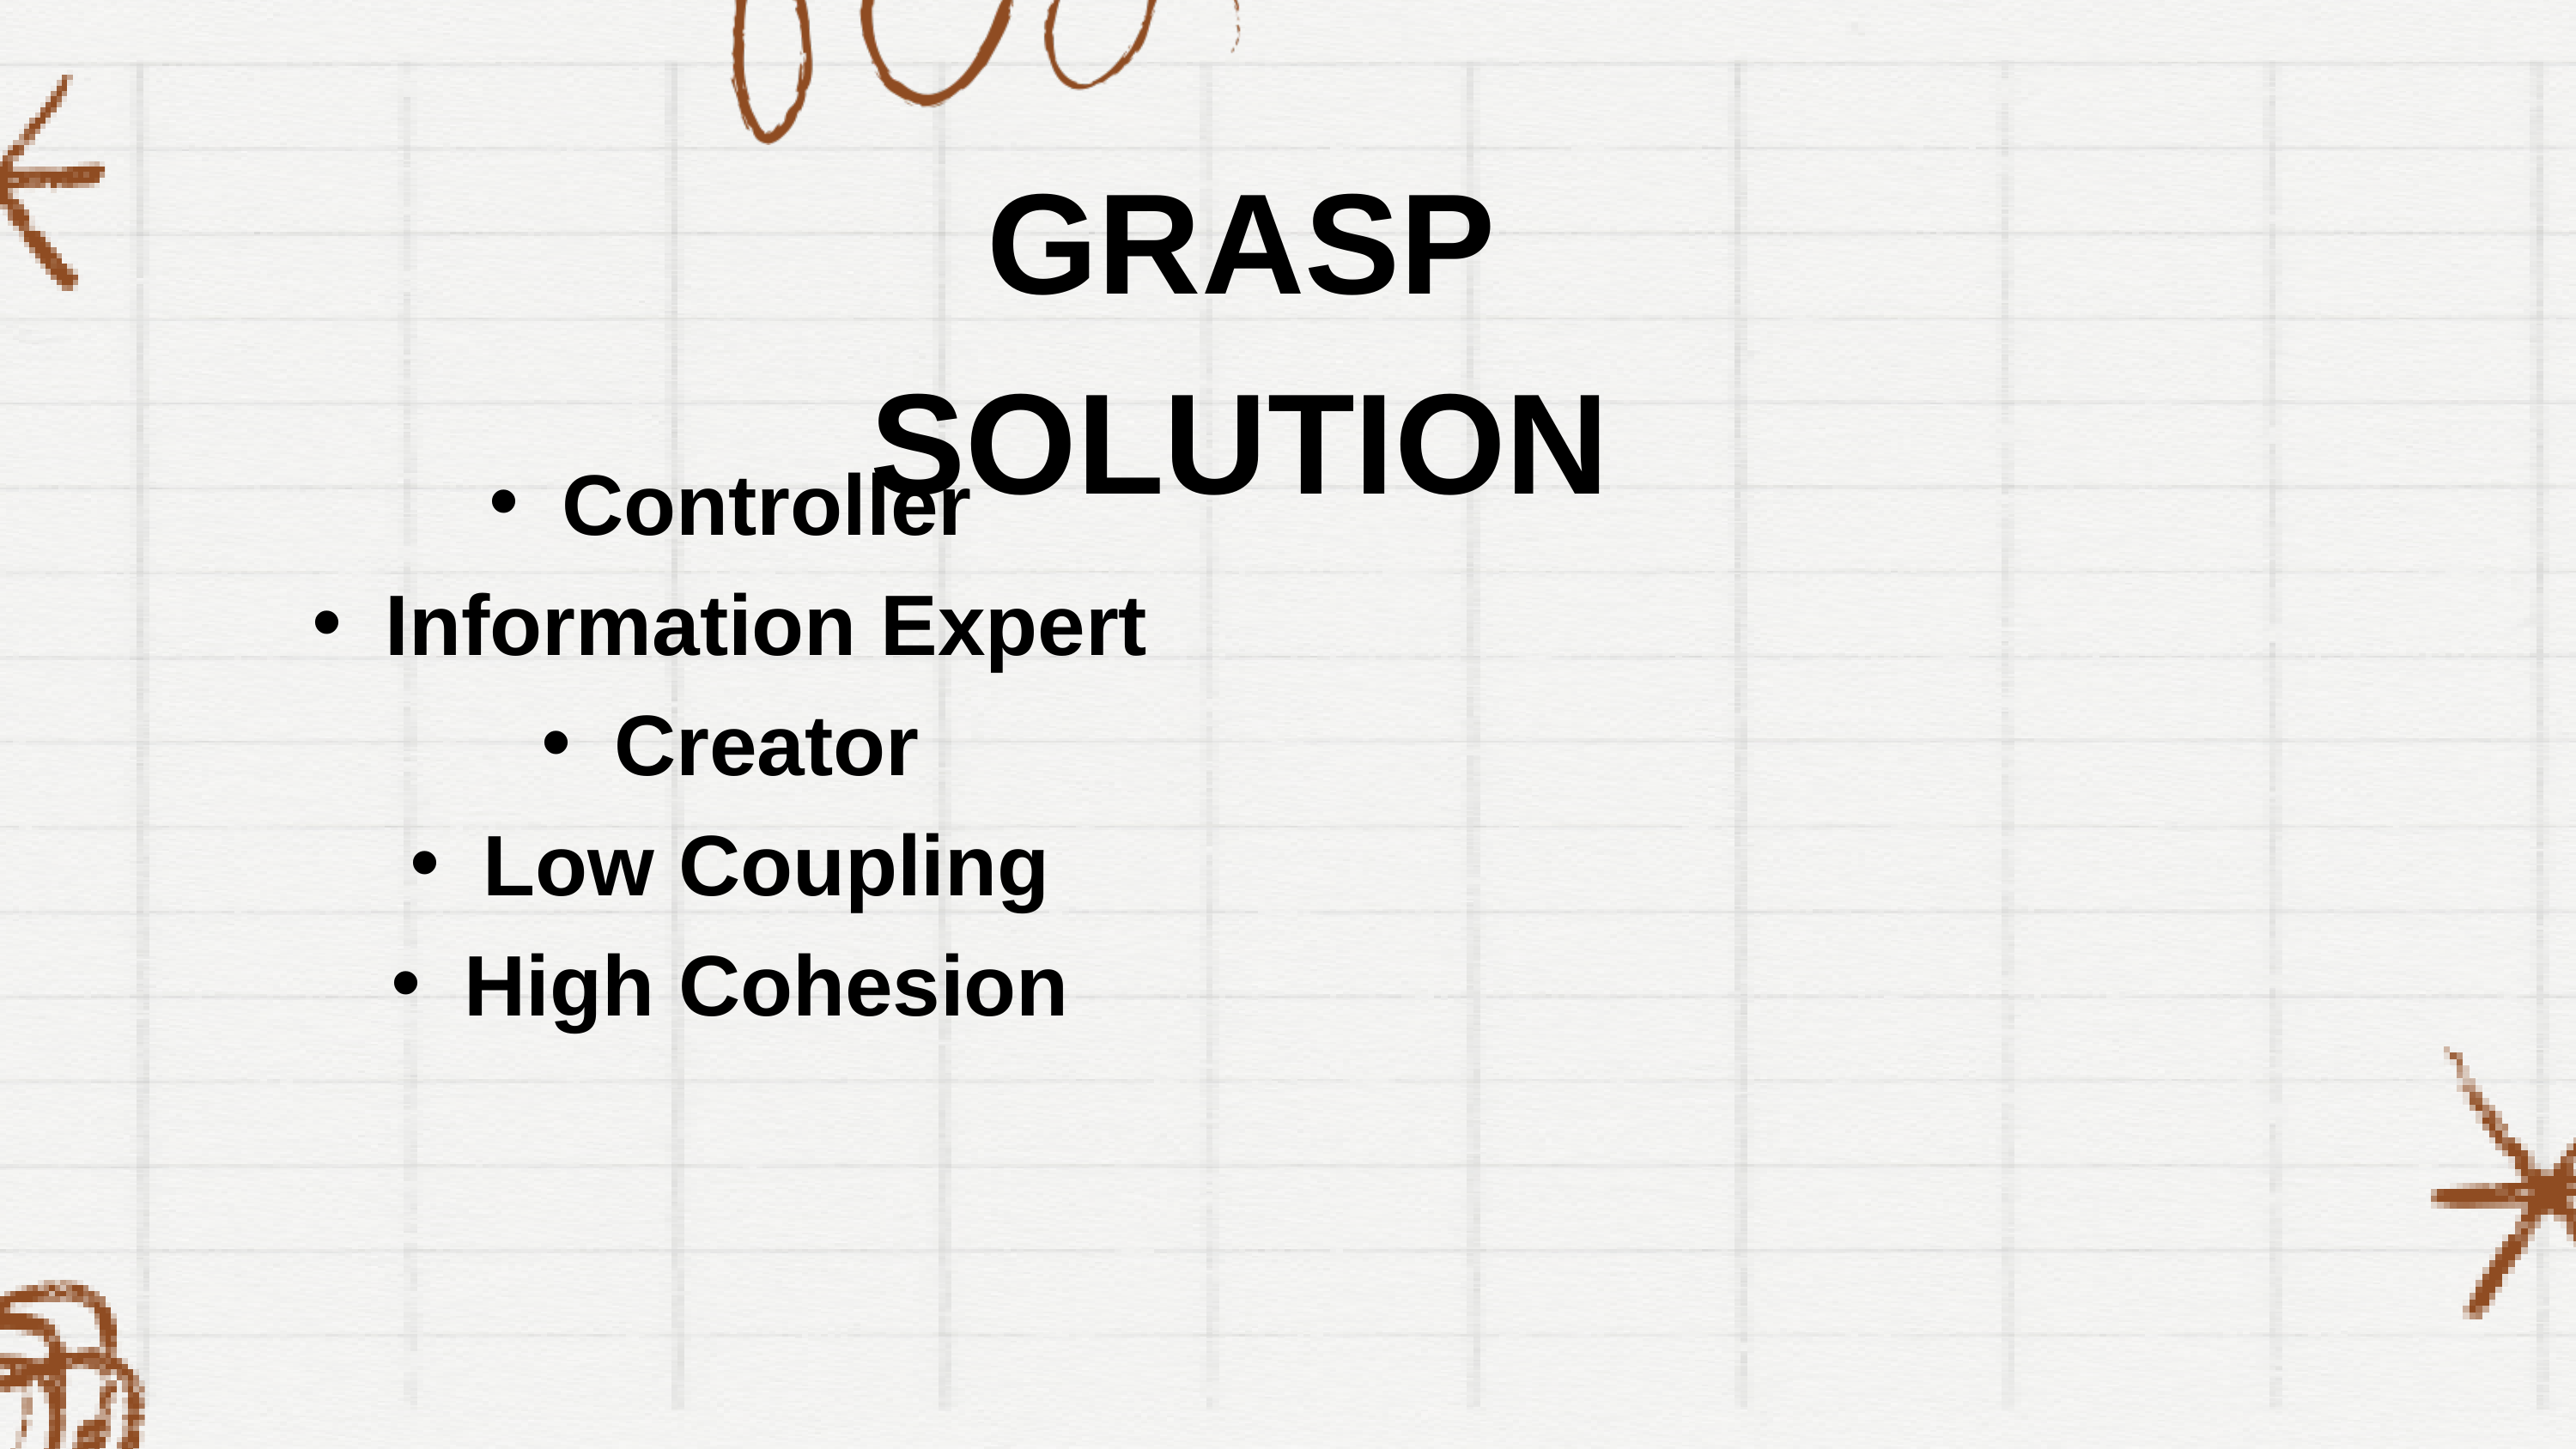

GRASP SOLUTION
Controller
Information Expert
Creator
Low Coupling
High Cohesion